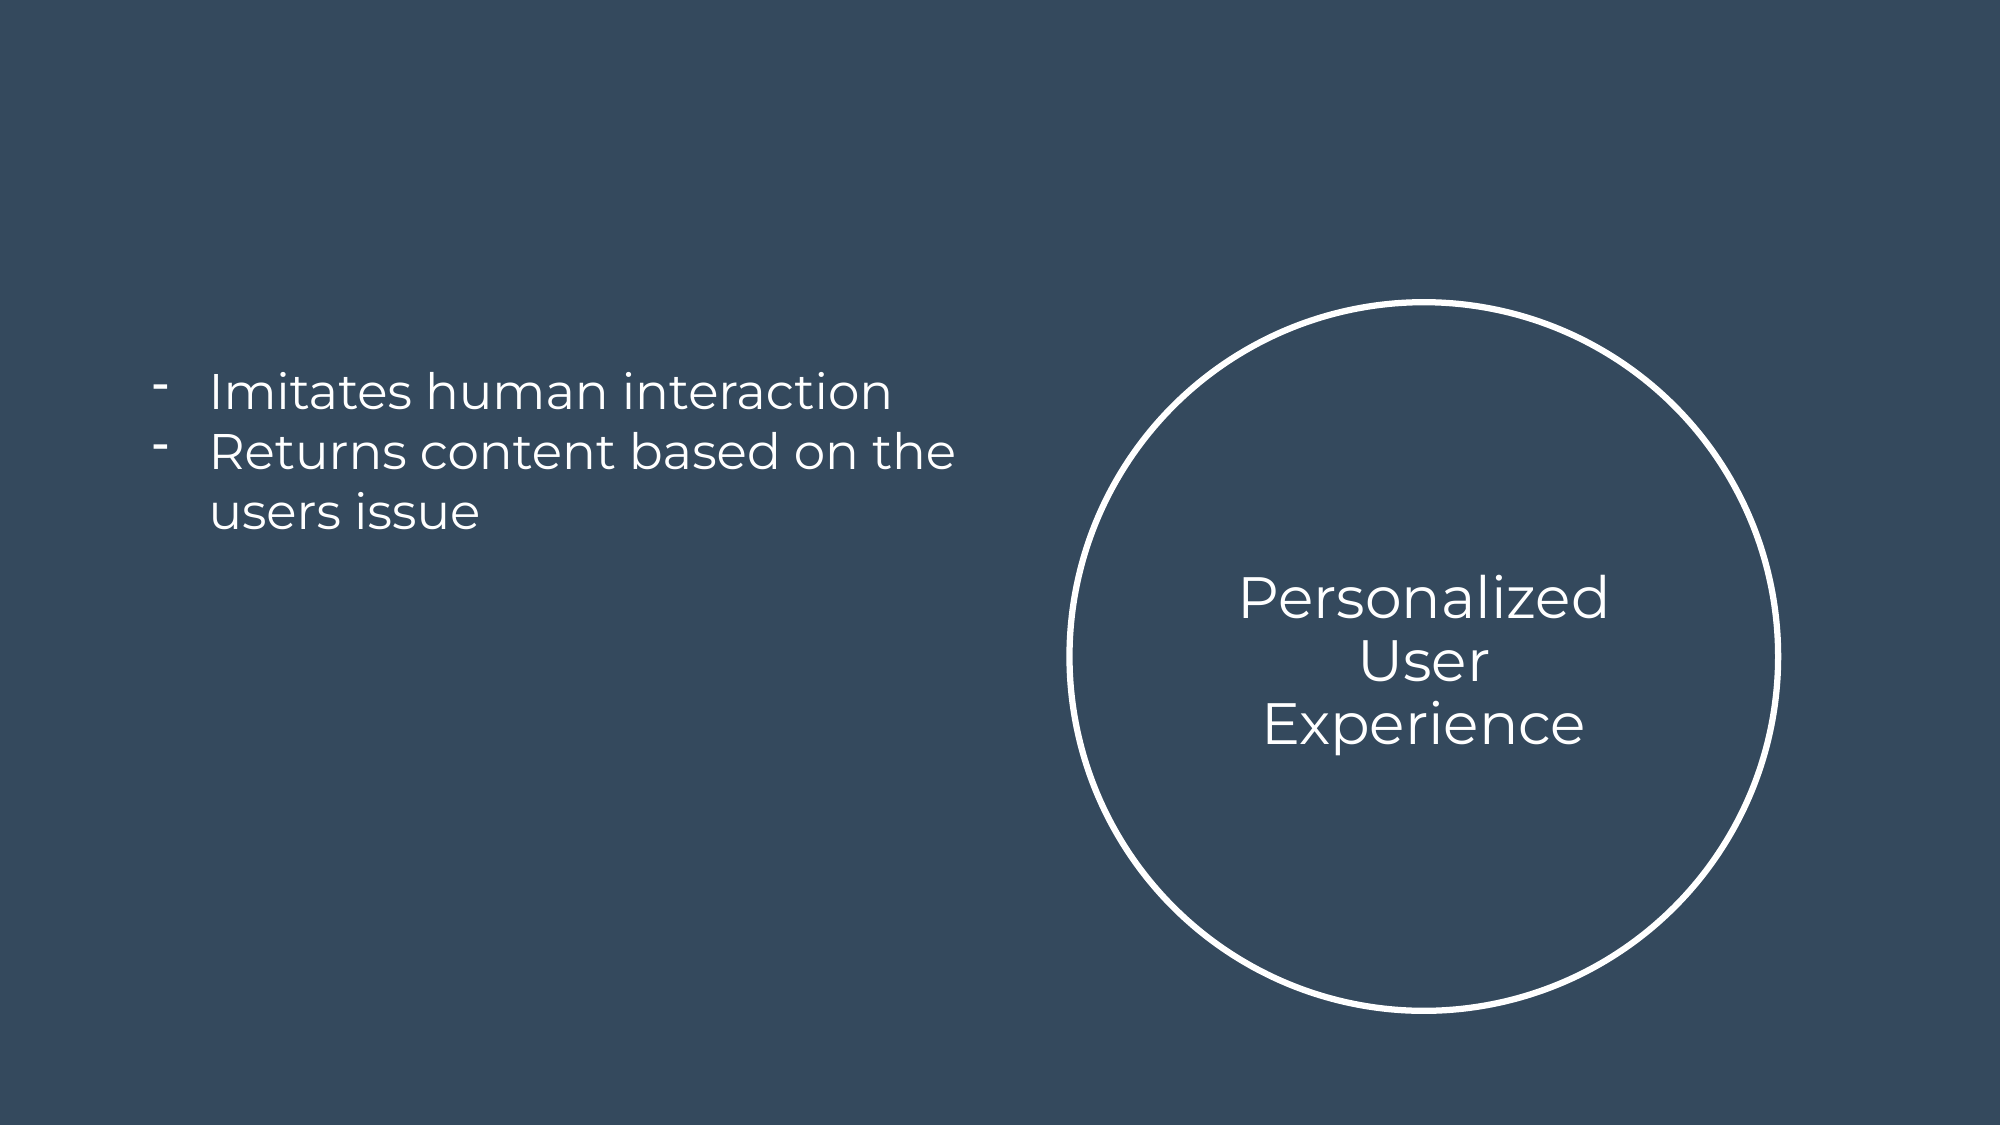

#

Imitates human interaction
Returns content based on the users issue
Personalized User Experience